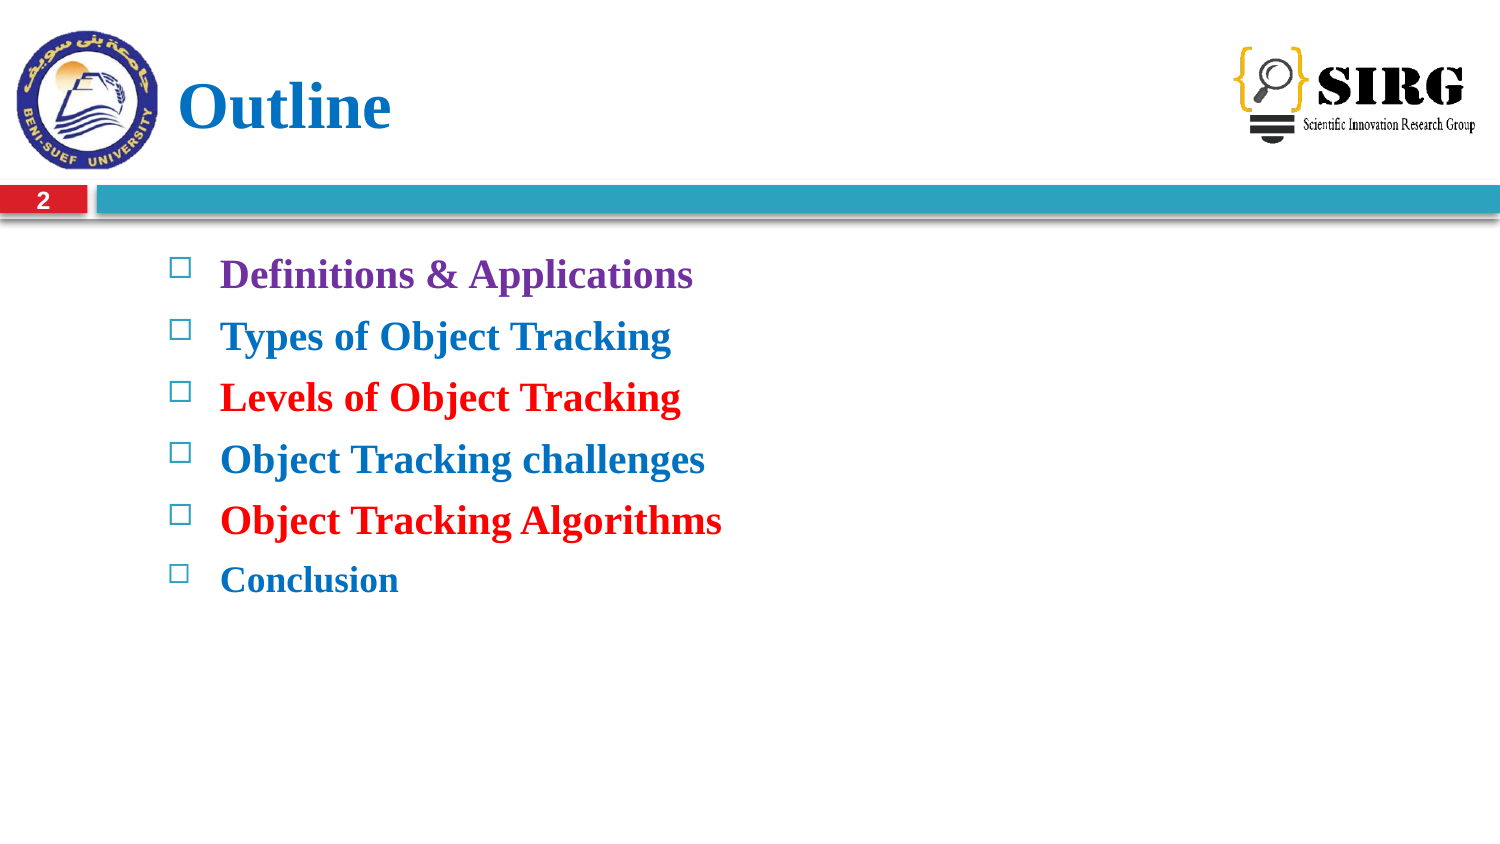

# Outline
2
Definitions & Applications
Types of Object Tracking
Levels of Object Tracking
Object Tracking challenges
Object Tracking Algorithms
Conclusion